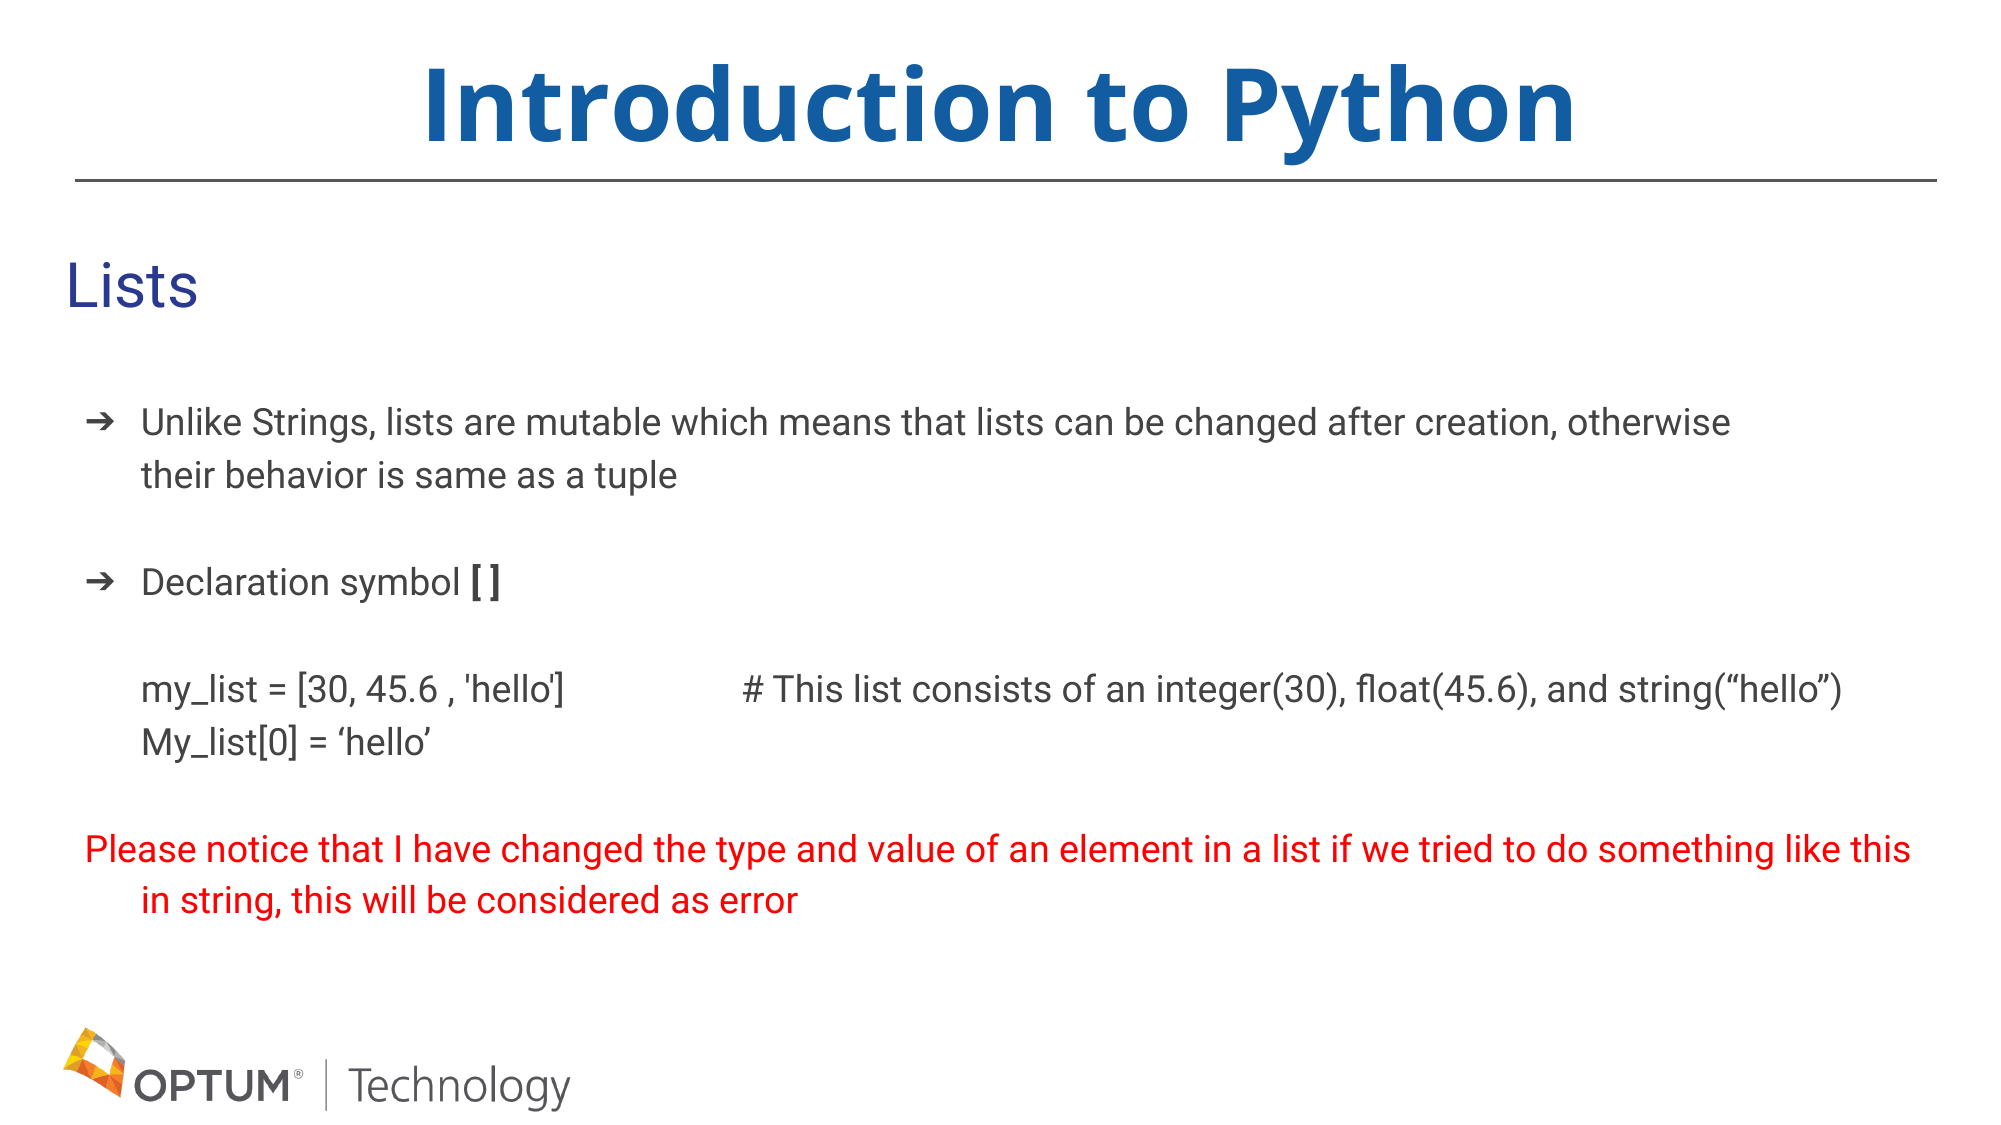

Introduction to Python
Lists
Unlike Strings, lists are mutable which means that lists can be changed after creation, otherwise
their behavior is same as a tuple

Declaration symbol [ ]

my_list = [30, 45.6 , 'hello']		# This list consists of an integer(30), float(45.6), and string(“hello”)
My_list[0] = ‘hello’

Please notice that I have changed the type and value of an element in a list if we tried to do something like this in string, this will be considered as error